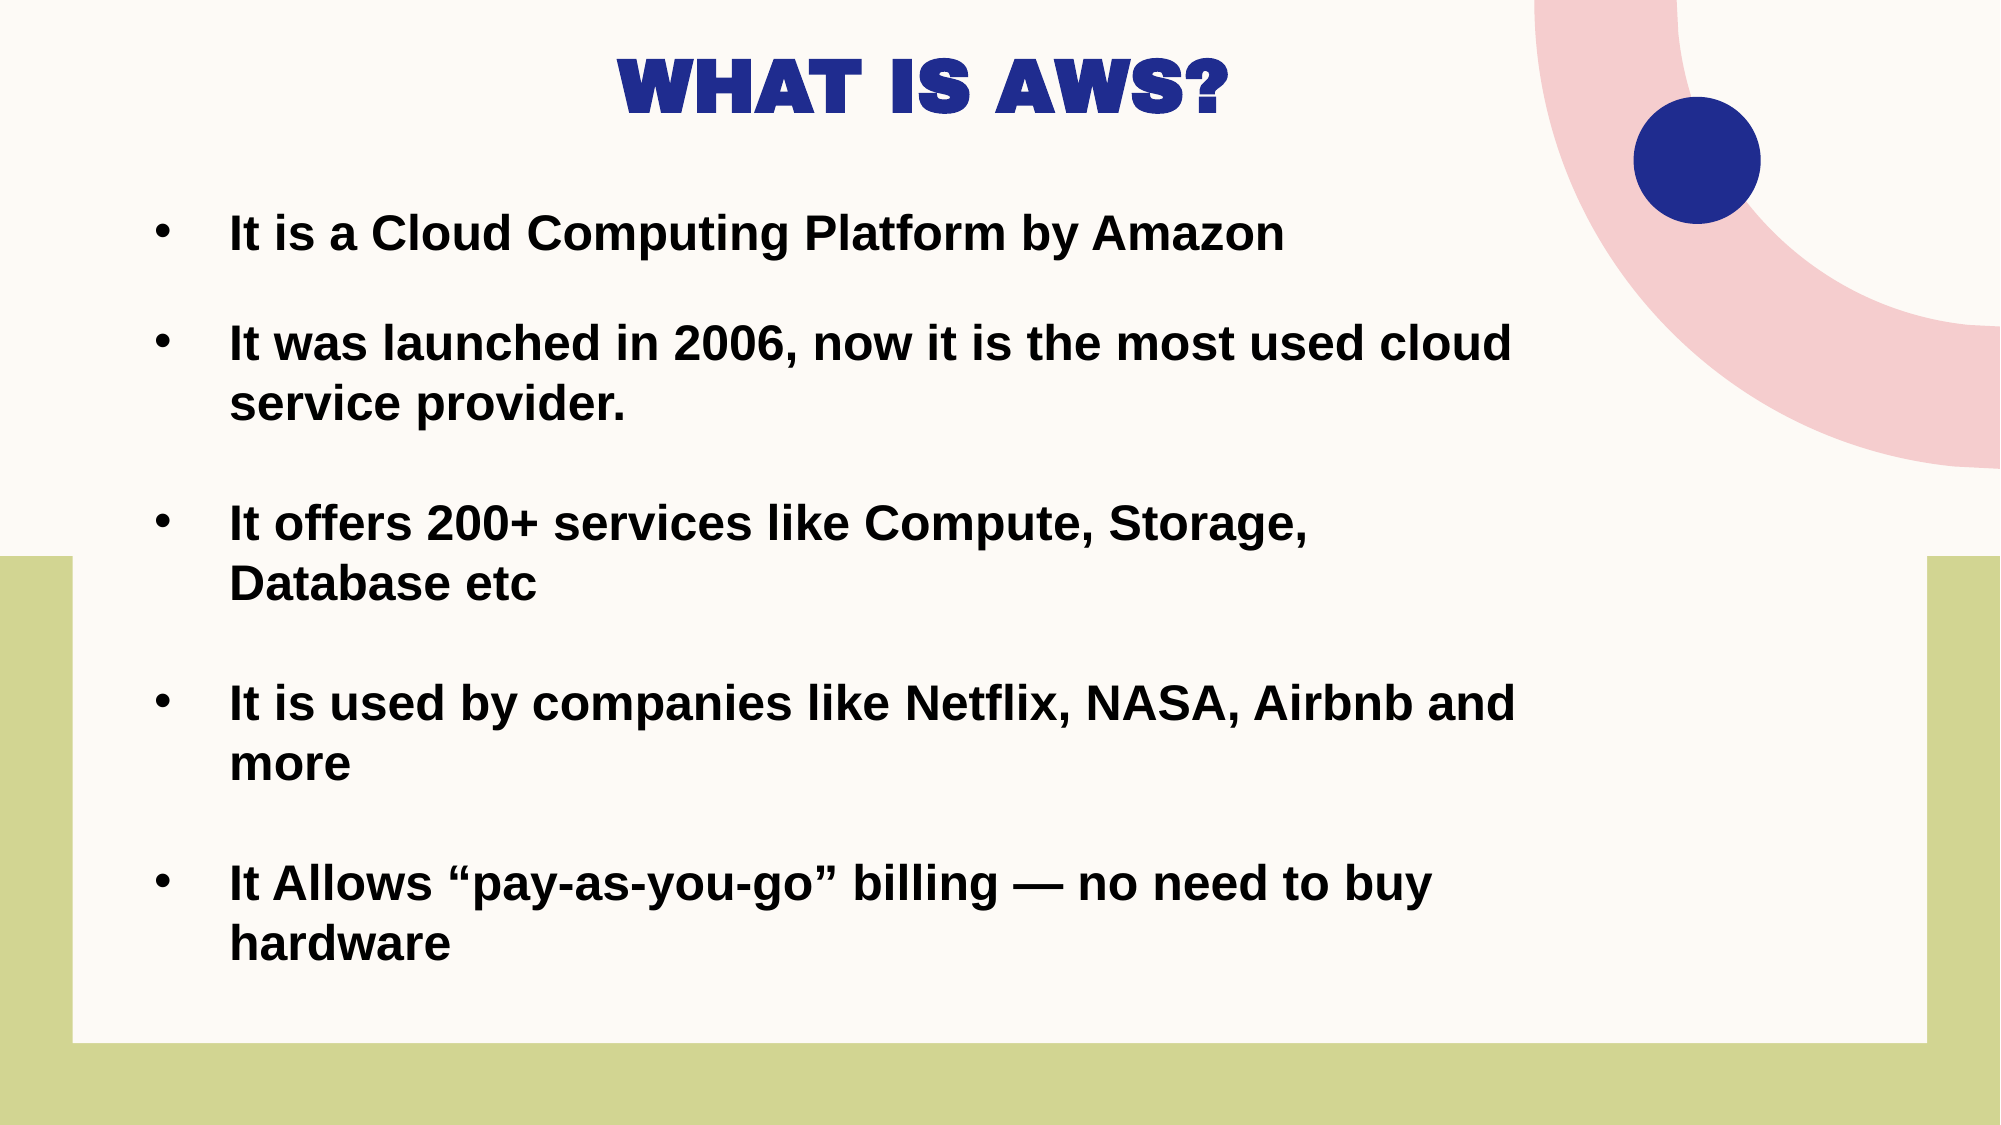

# What is aws?
It is a Cloud Computing Platform by Amazon

It was launched in 2006, now it is the most used cloud service provider.

It offers 200+ services like Compute, Storage, Database etc

It is used by companies like Netflix, NASA, Airbnb and more

It Allows “pay-as-you-go” billing — no need to buy hardware